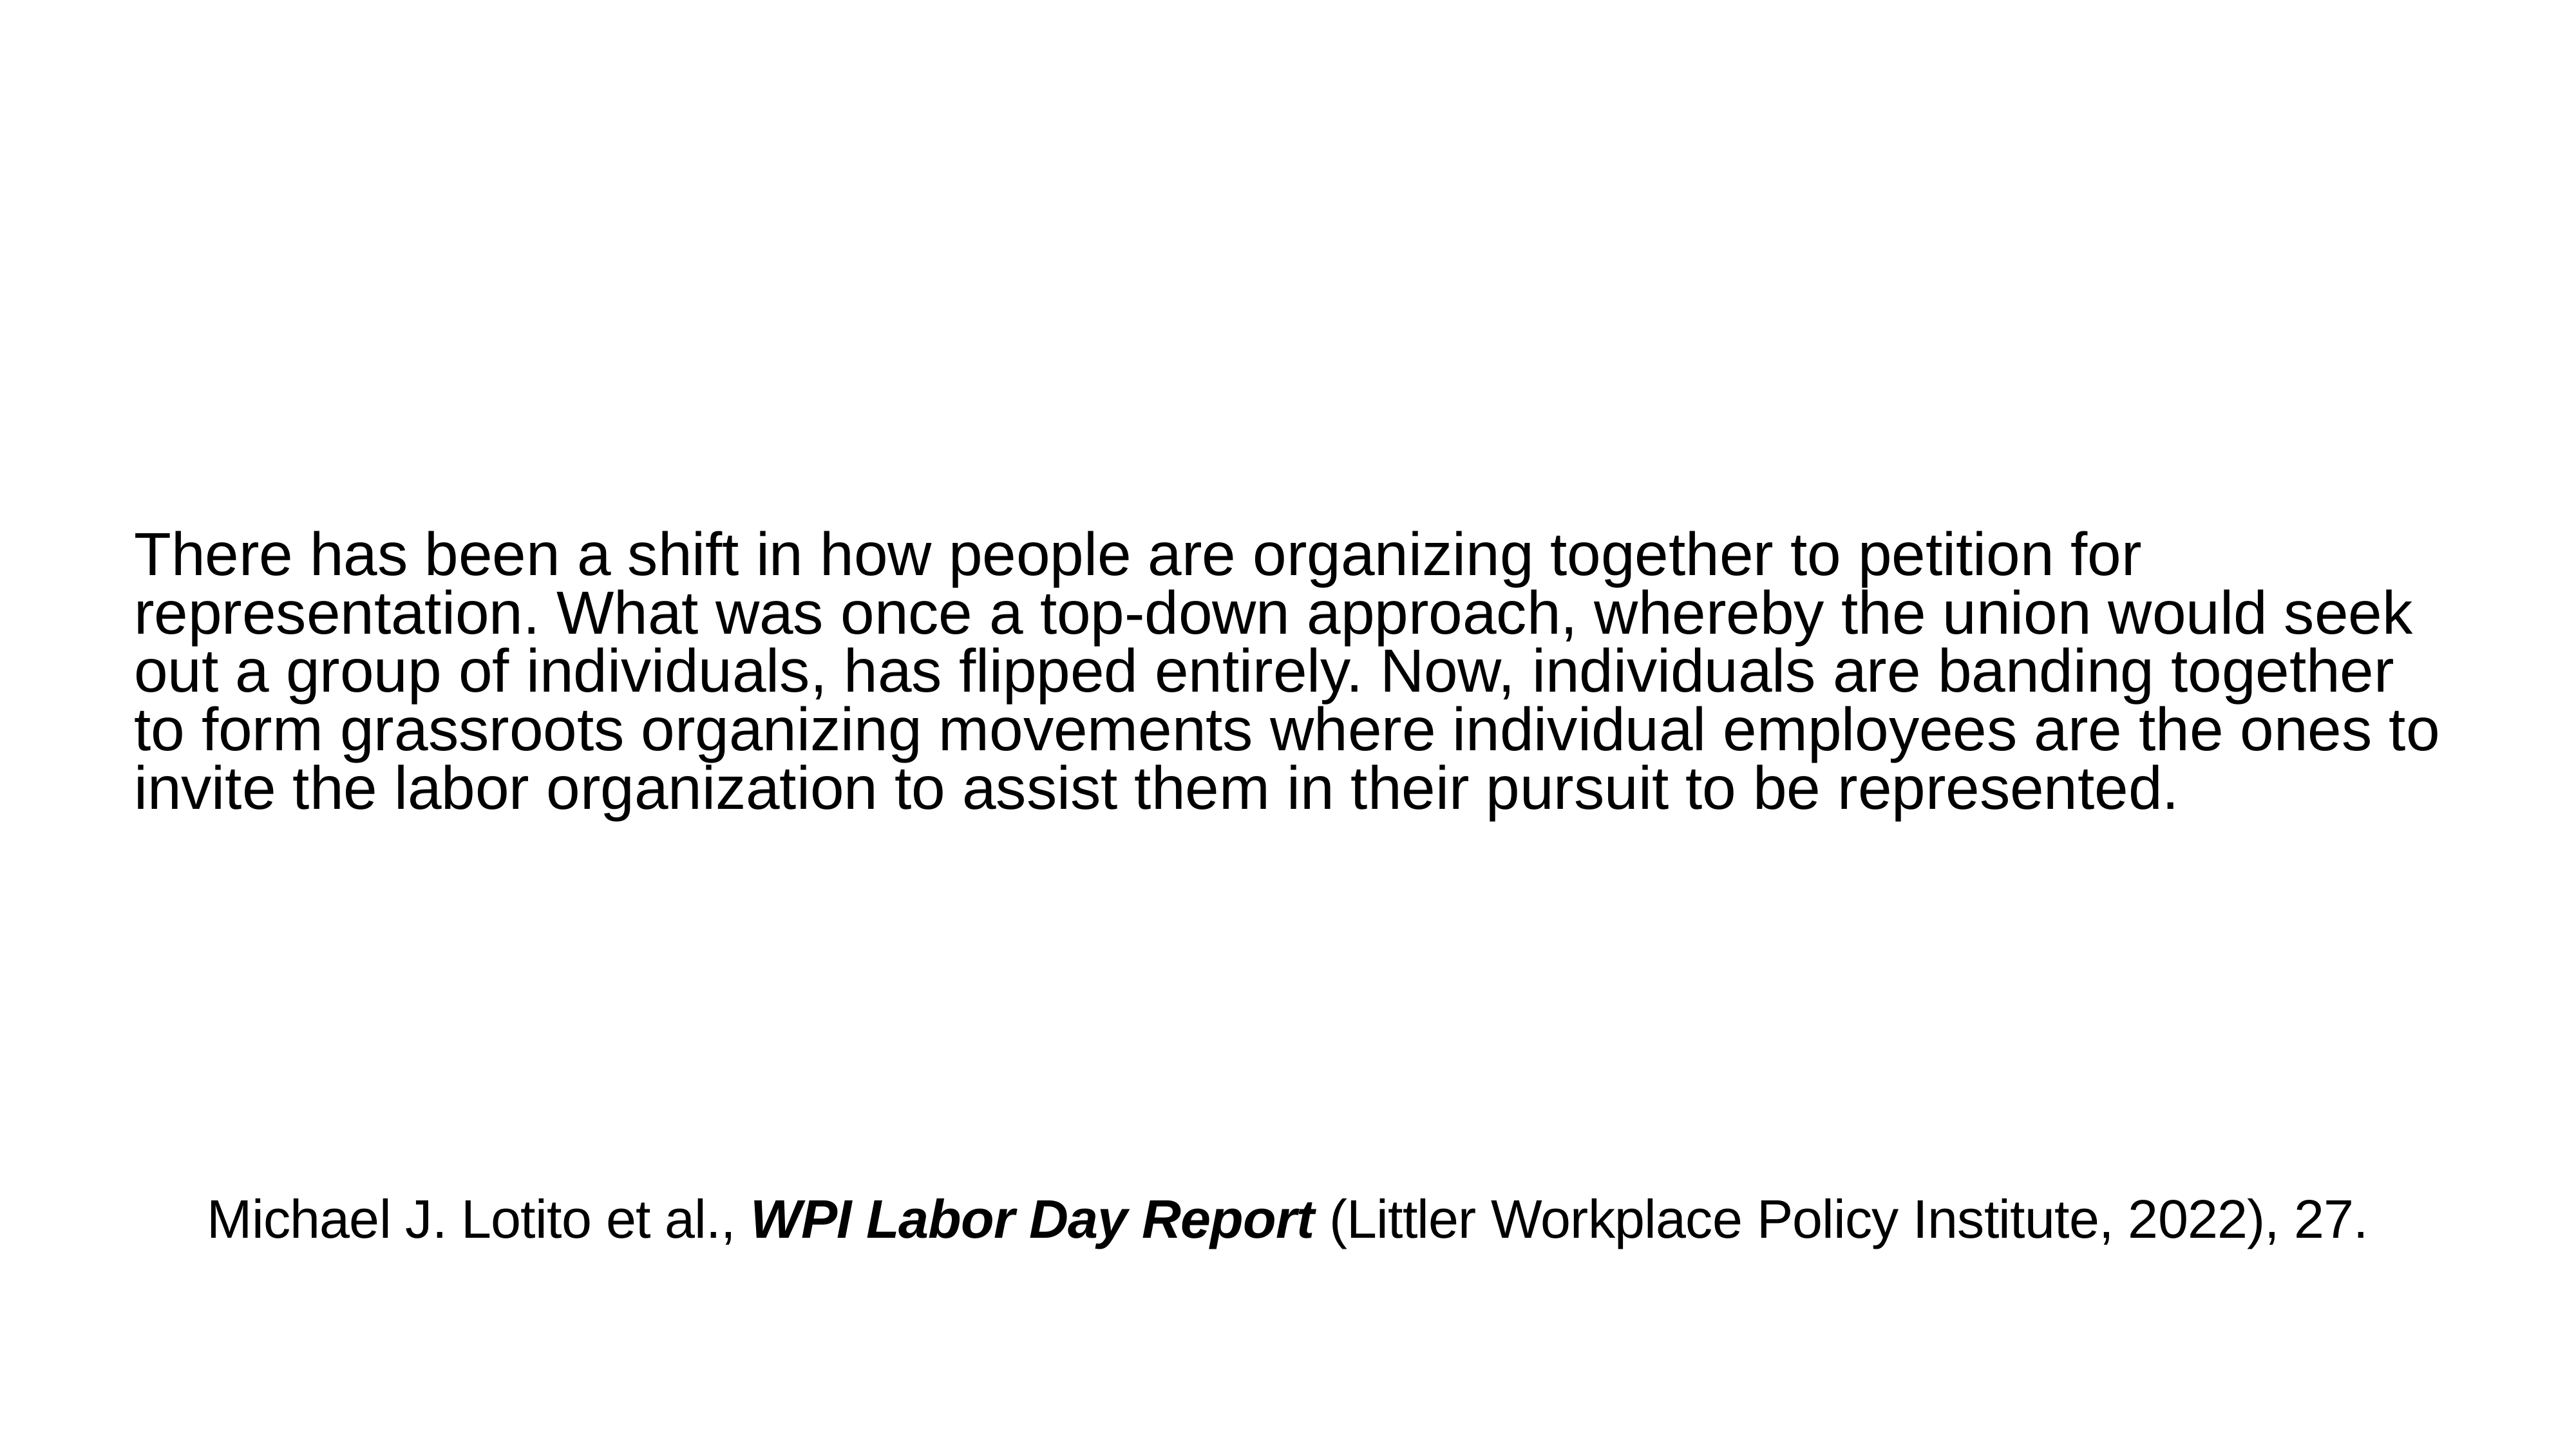

There has been a shift in how people are organizing together to petition for representation. What was once a top-down approach, whereby the union would seek out a group of individuals, has flipped entirely. Now, individuals are banding together to form grassroots organizing movements where individual employees are the ones to invite the labor organization to assist them in their pursuit to be represented.
Michael J. Lotito et al., WPI Labor Day Report (Littler Workplace Policy Institute, 2022), 27.